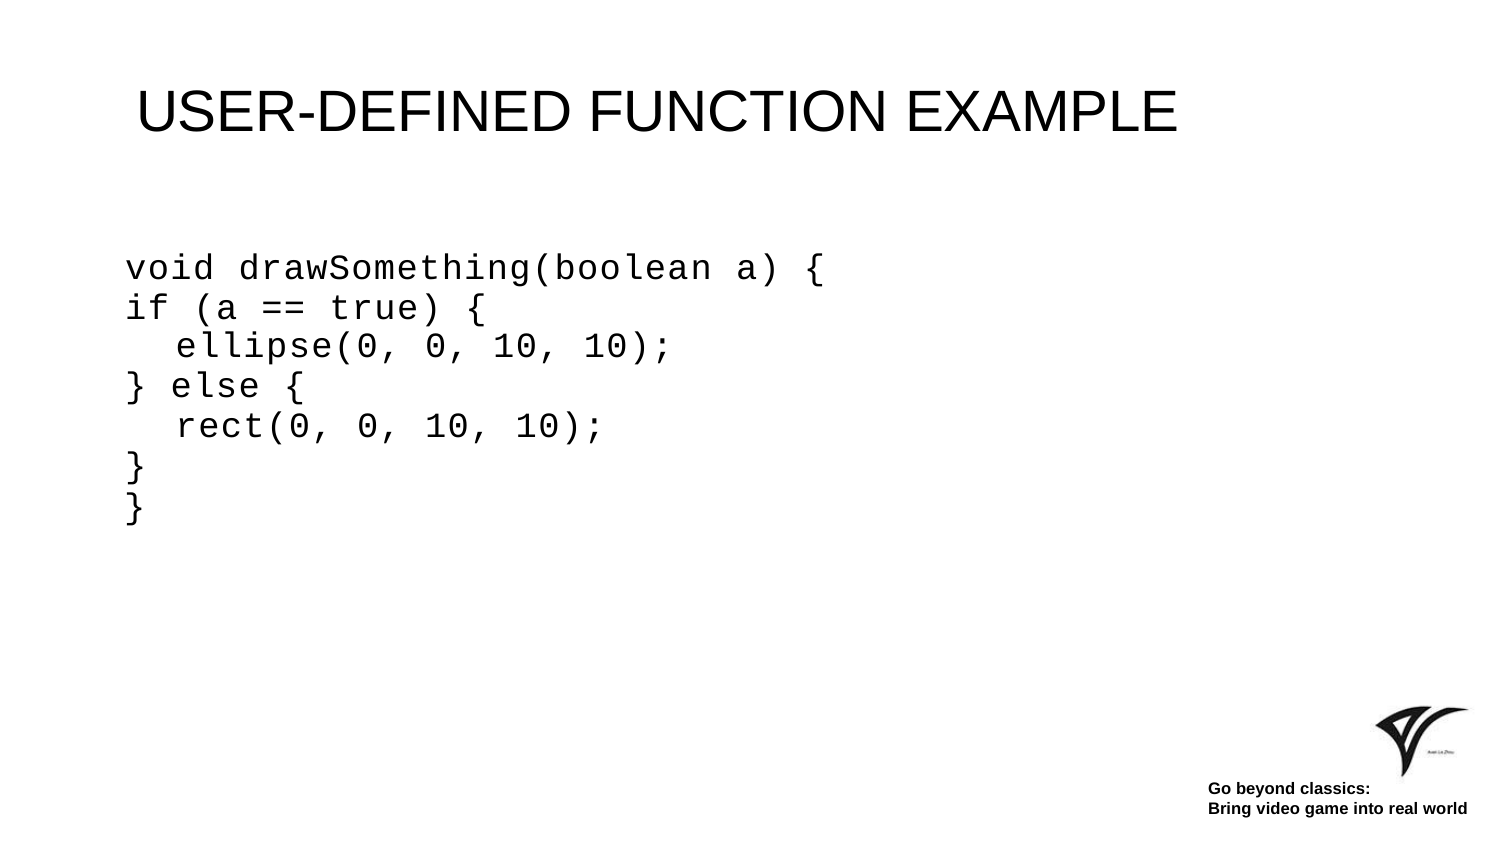

# USER-DEFINED FUNCTION EXAMPLE
void drawSomething(boolean a) {
if (a == true) {
ellipse(0, 0, 10, 10);
} else {
rect(0, 0, 10, 10);
}
}